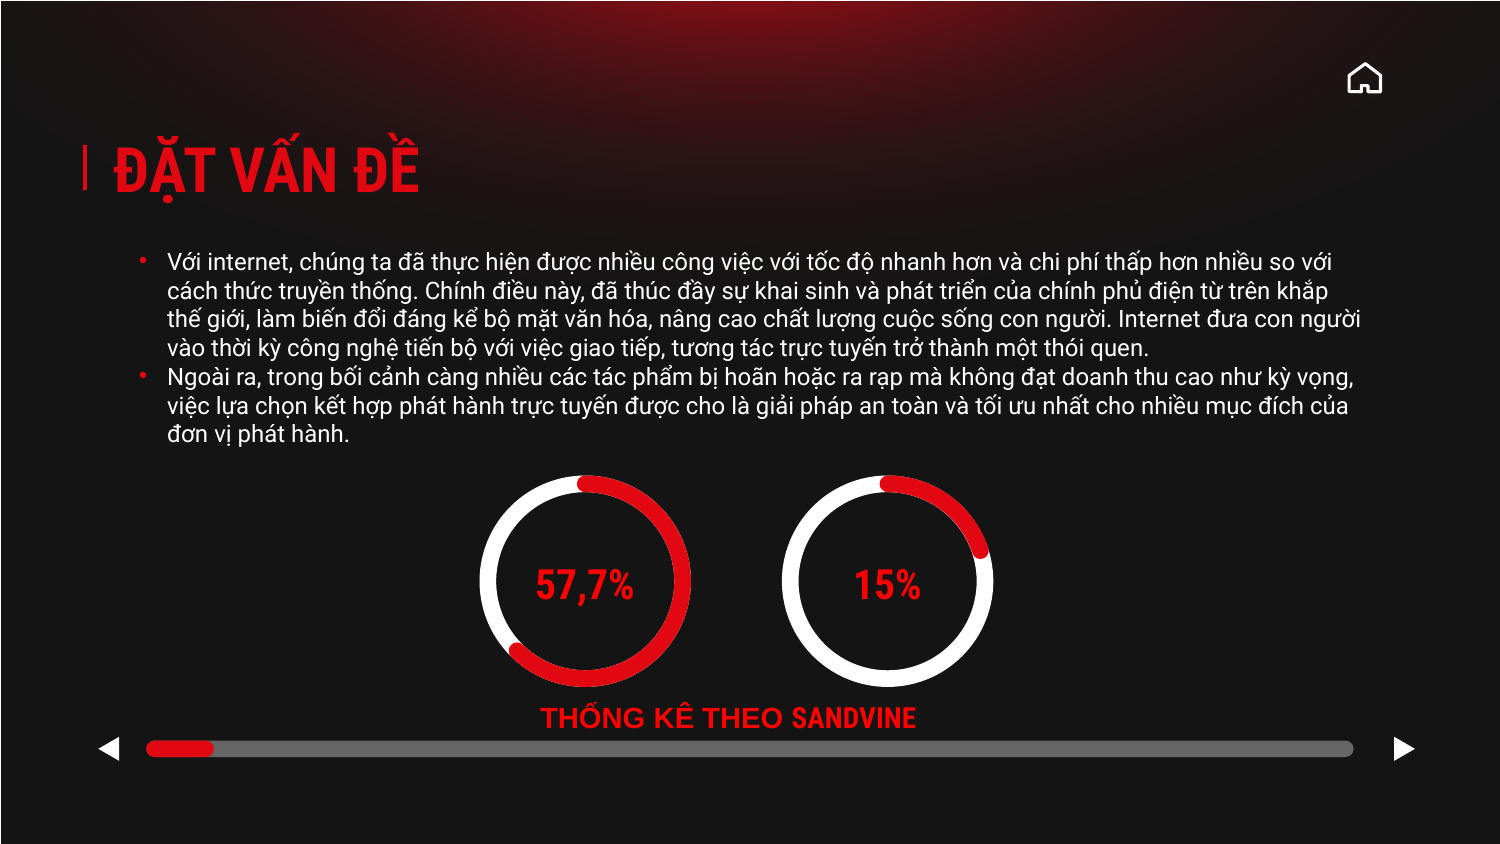

# ĐẶT VẤN ĐỀ
Với internet, chúng ta đã thực hiện được nhiều công việc với tốc độ nhanh hơn và chi phí thấp hơn nhiều so với cách thức truyền thống. Chính điều này, đã thúc đầy sự khai sinh và phát triển của chính phủ điện từ trên khắp thế giới, làm biến đổi đáng kể bộ mặt văn hóa, nâng cao chất lượng cuộc sống con người. Internet đưa con người vào thời kỳ công nghệ tiến bộ với việc giao tiếp, tương tác trực tuyến trở thành một thói quen.
Ngoài ra, trong bối cảnh càng nhiều các tác phẩm bị hoãn hoặc ra rạp mà không đạt doanh thu cao như kỳ vọng, việc lựa chọn kết hợp phát hành trực tuyến được cho là giải pháp an toàn và tối ưu nhất cho nhiều mục đích của đơn vị phát hành.

57,7%
15%
THỐNG KÊ THEO SANDVINE